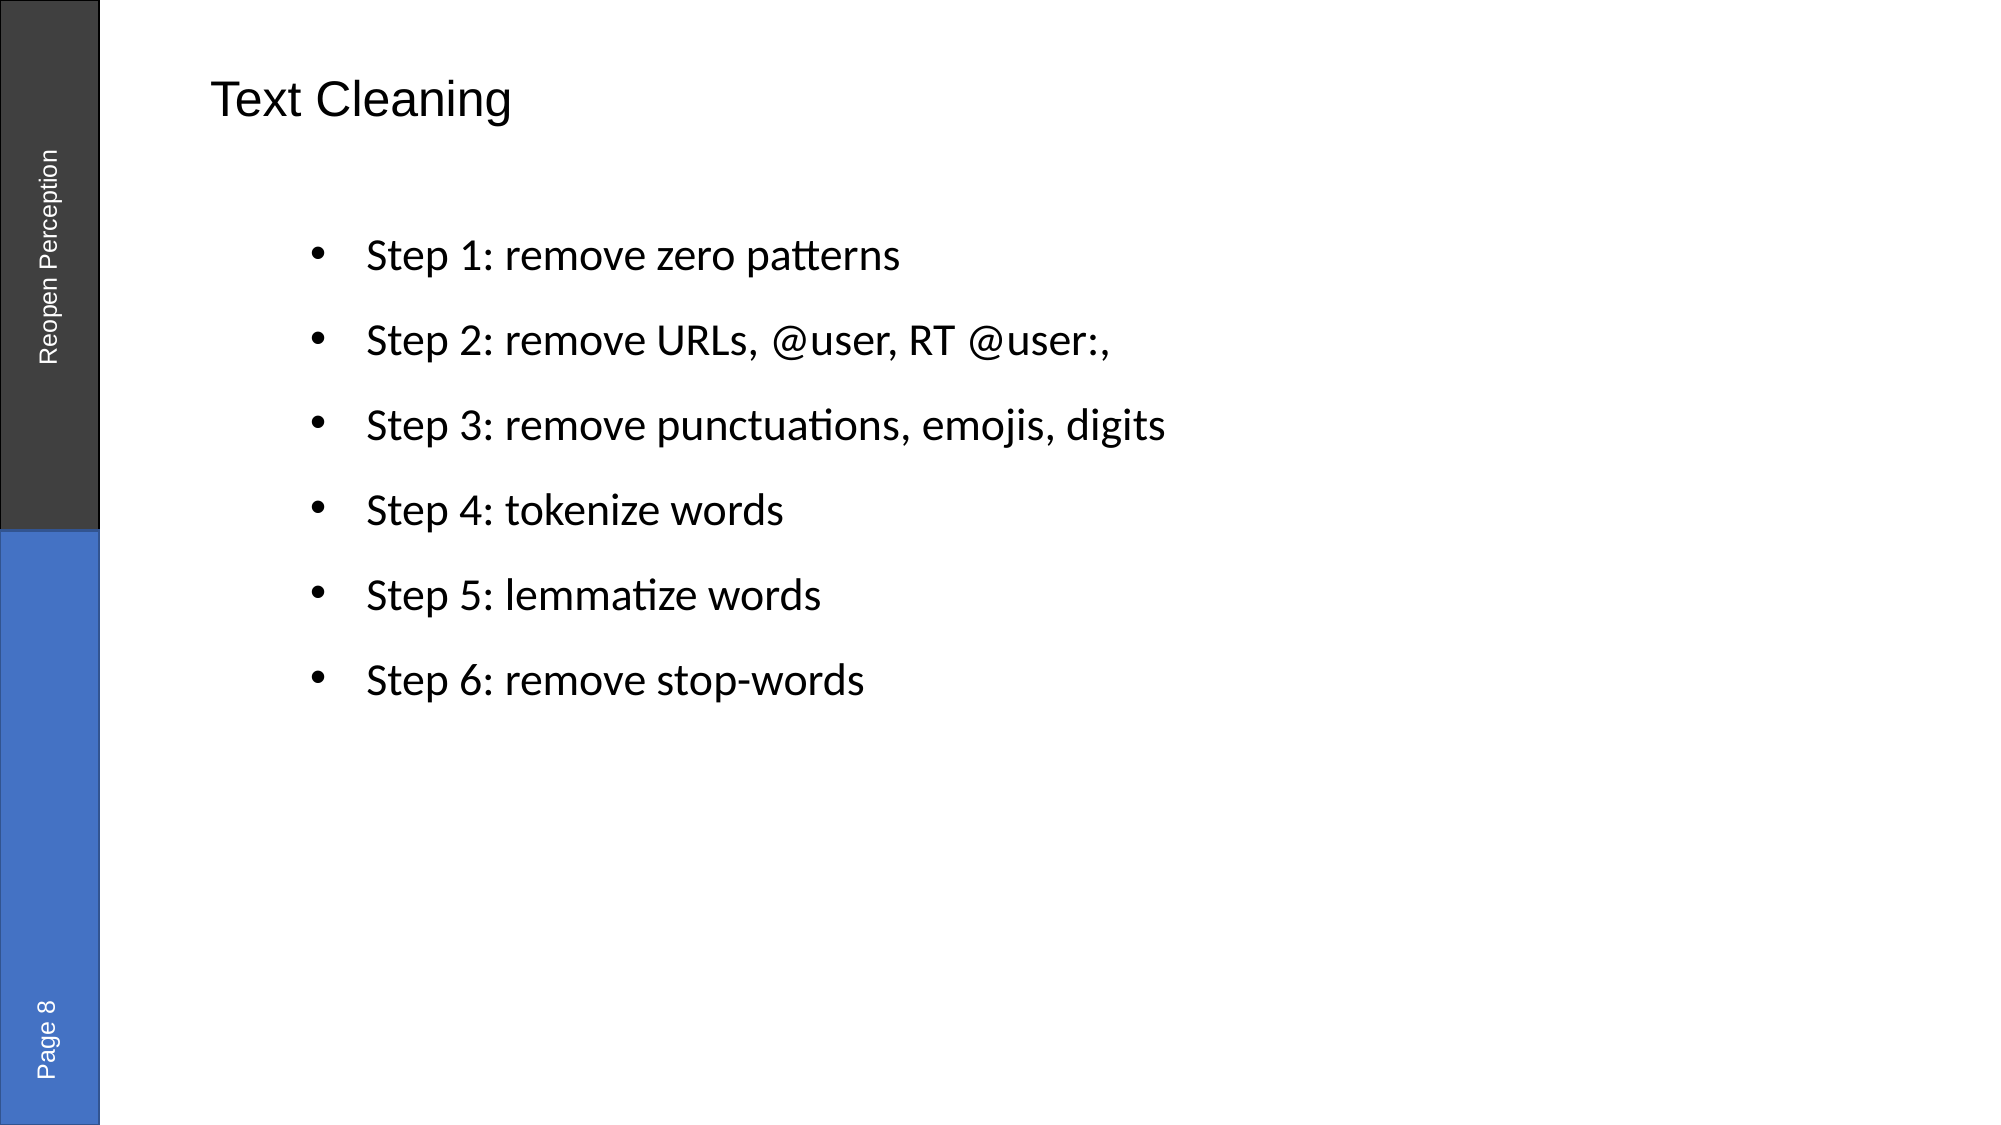

Text Cleaning
Step 1: remove zero patterns

Step 2: remove URLs, @user, RT @user:,

Step 3: remove punctuations, emojis, digits

Step 4: tokenize words

Step 5: lemmatize words

Step 6: remove stop-words

Reopen Perception

Page 8